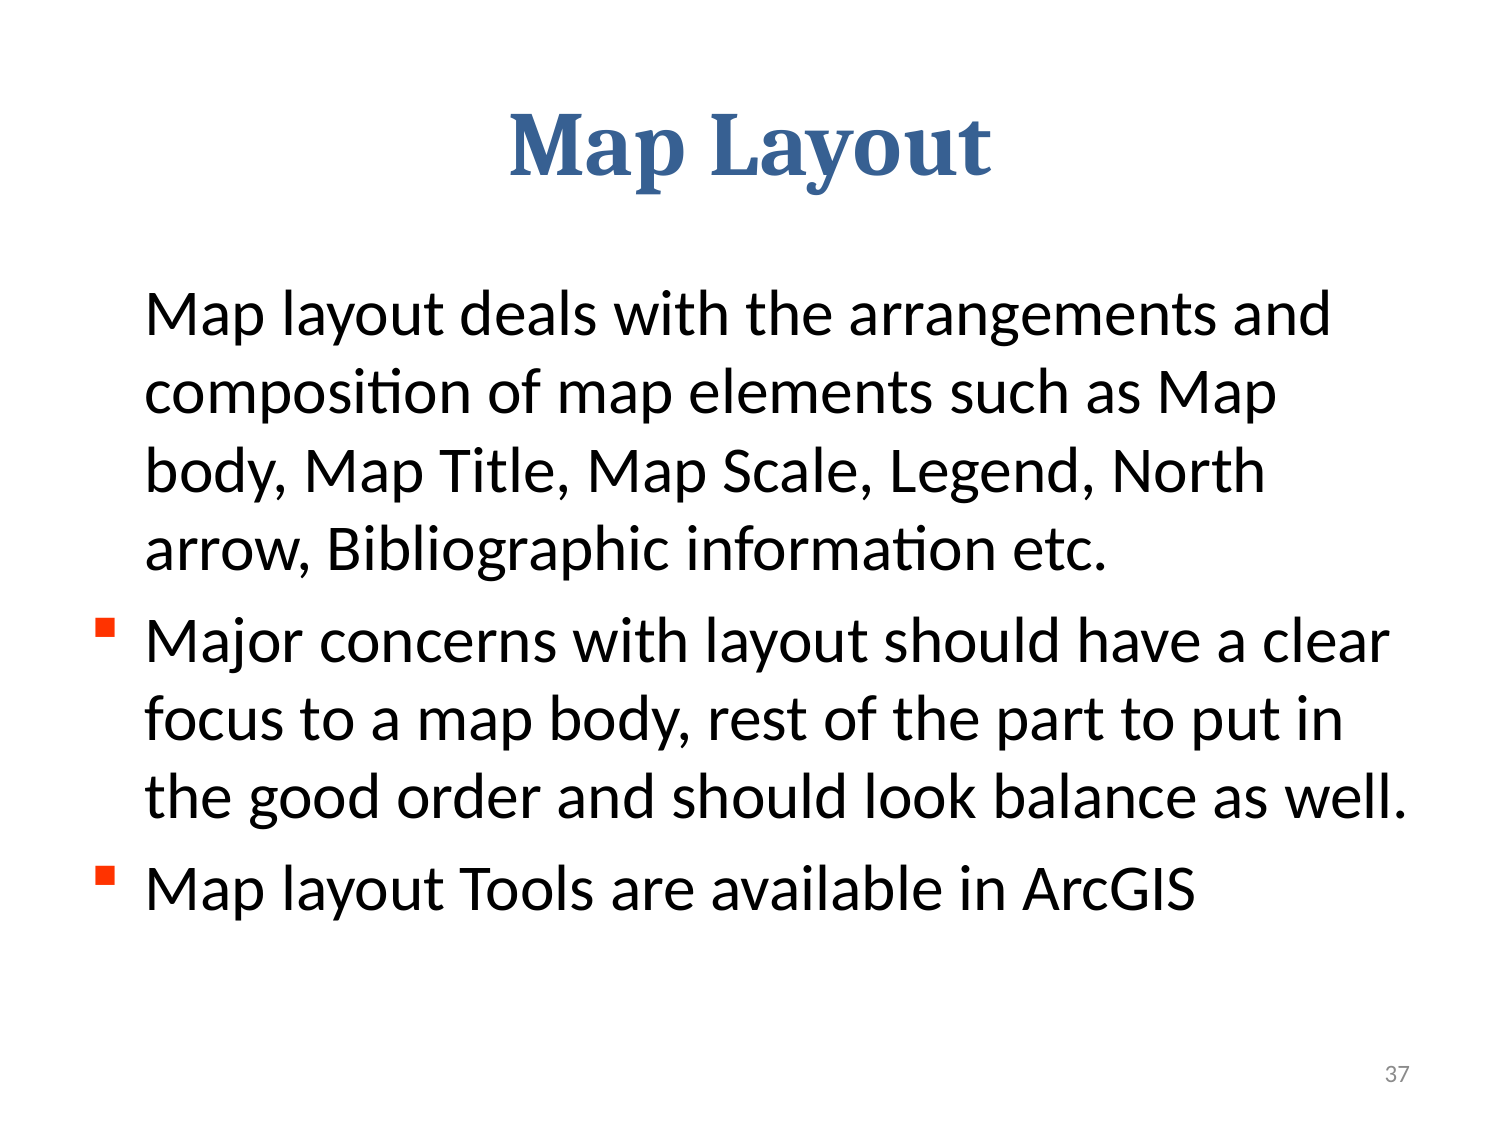

# Map Layout
	Map layout deals with the arrangements and composition of map elements such as Map body, Map Title, Map Scale, Legend, North arrow, Bibliographic information etc.
Major concerns with layout should have a clear focus to a map body, rest of the part to put in the good order and should look balance as well.
Map layout Tools are available in ArcGIS
37